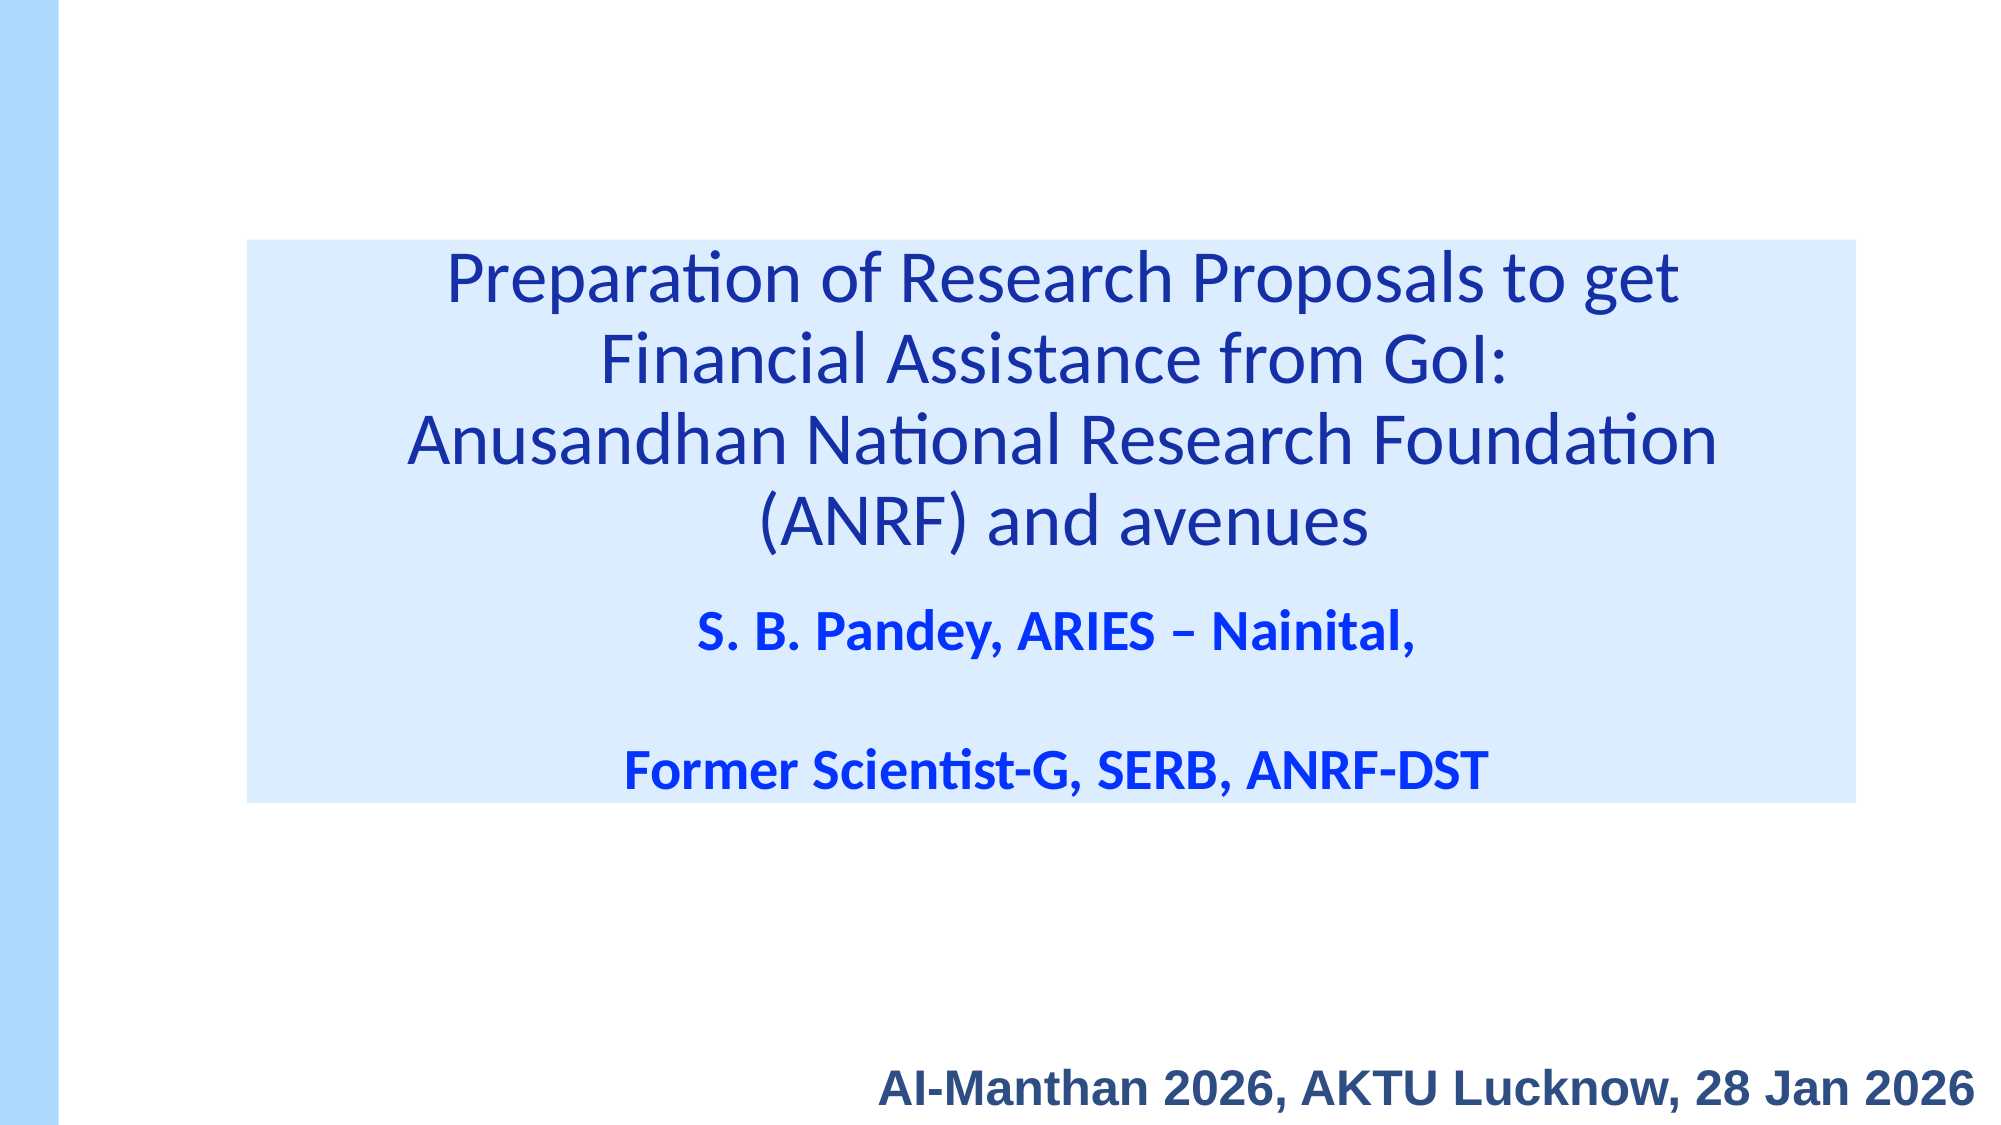

Preparation of Research Proposals to get Financial Assistance from GoI:
Anusandhan National Research Foundation (ANRF) and avenues

S. B. Pandey, ARIES – Nainital,

Former Scientist-G, SERB, ANRF-DST
AI-Manthan 2026, AKTU Lucknow, 28 Jan 2026